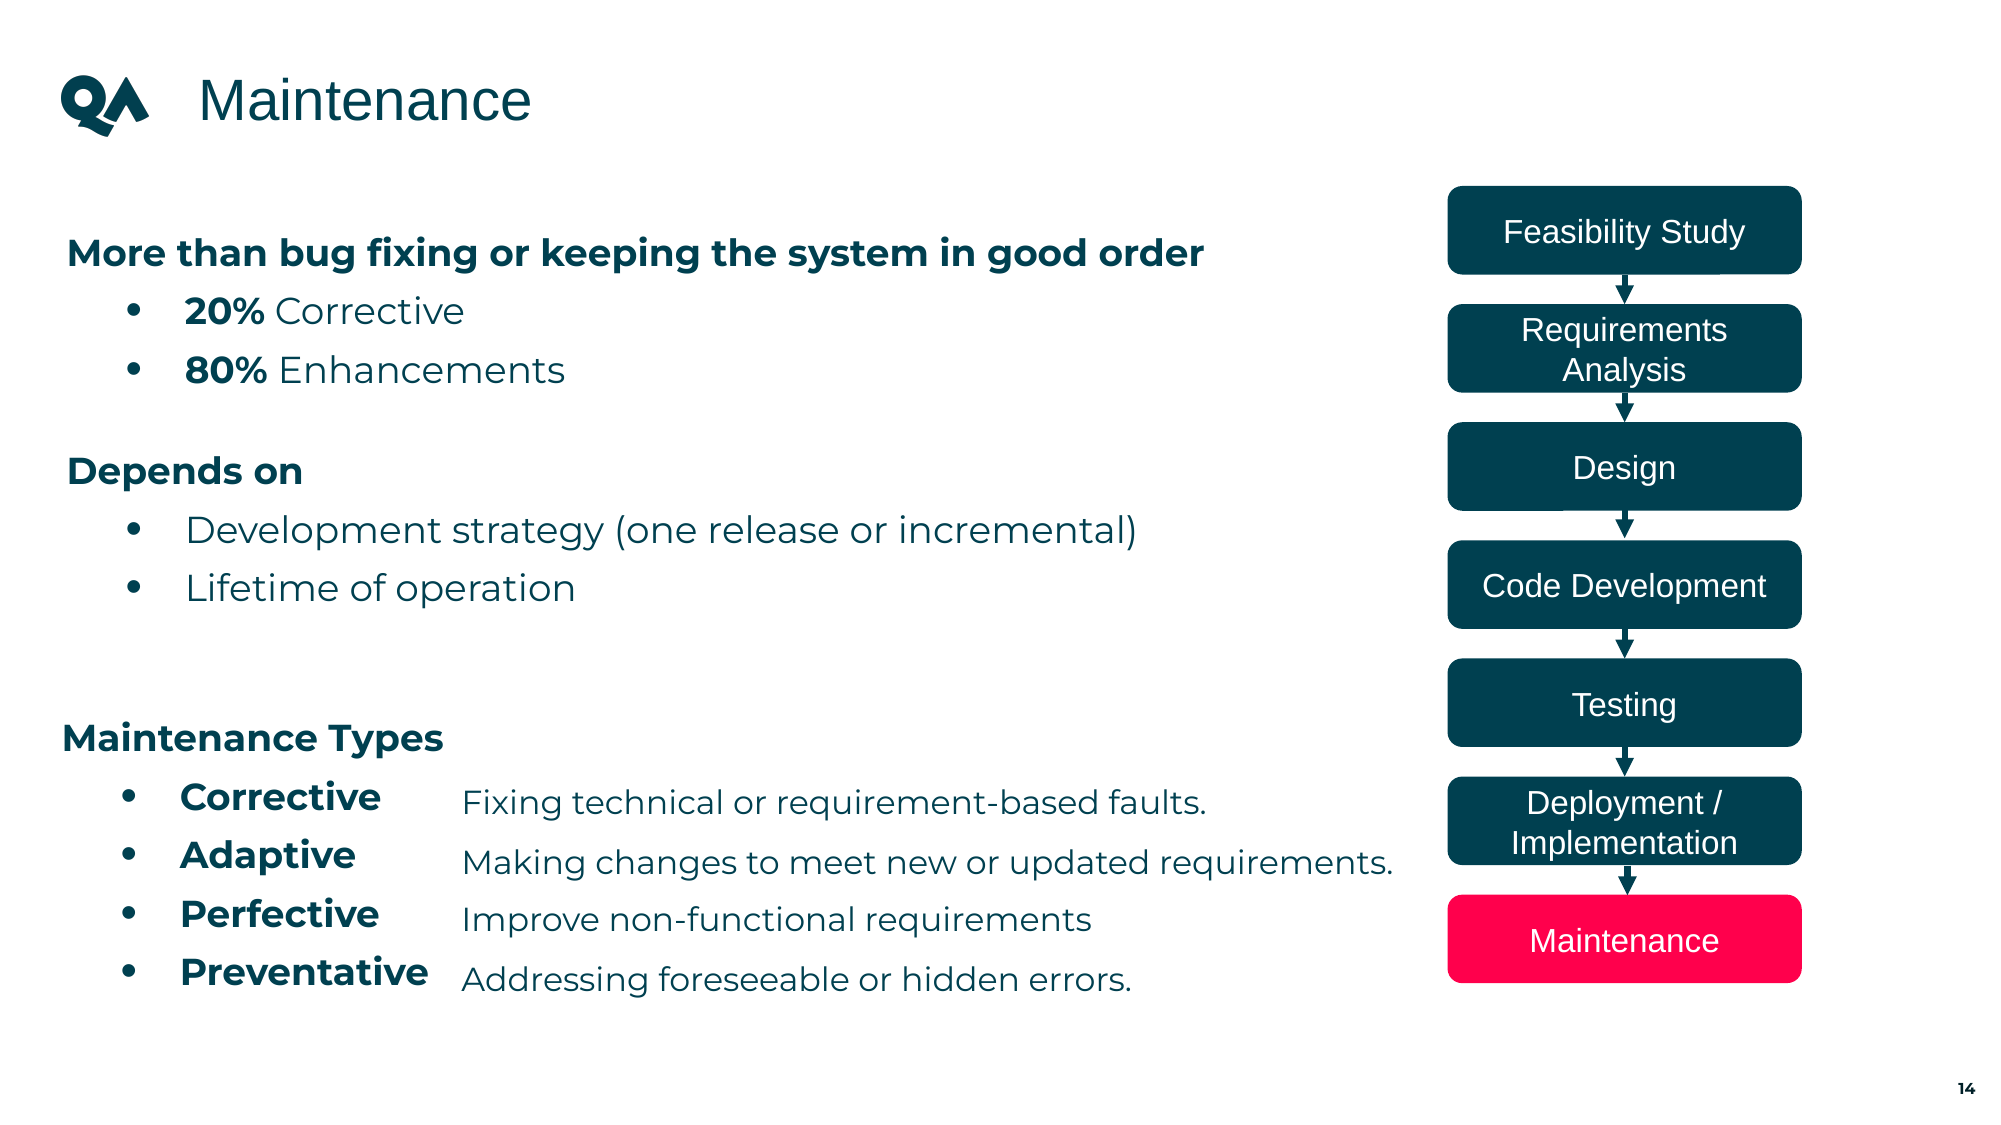

Maintenance
Feasibility Study
Requirements Analysis
Design
Code Development
Testing
Deployment / Implementation
Maintenance
More than bug fixing or keeping the system in good order
20% Corrective
80% Enhancements
Depends on
Development strategy (one release or incremental)
Lifetime of operation
Maintenance Types
Corrective
Adaptive
Perfective
Preventative
Fixing technical or requirement-based faults.
Making changes to meet new or updated requirements.

Improve non-functional requirements

Addressing foreseeable or hidden errors.
14